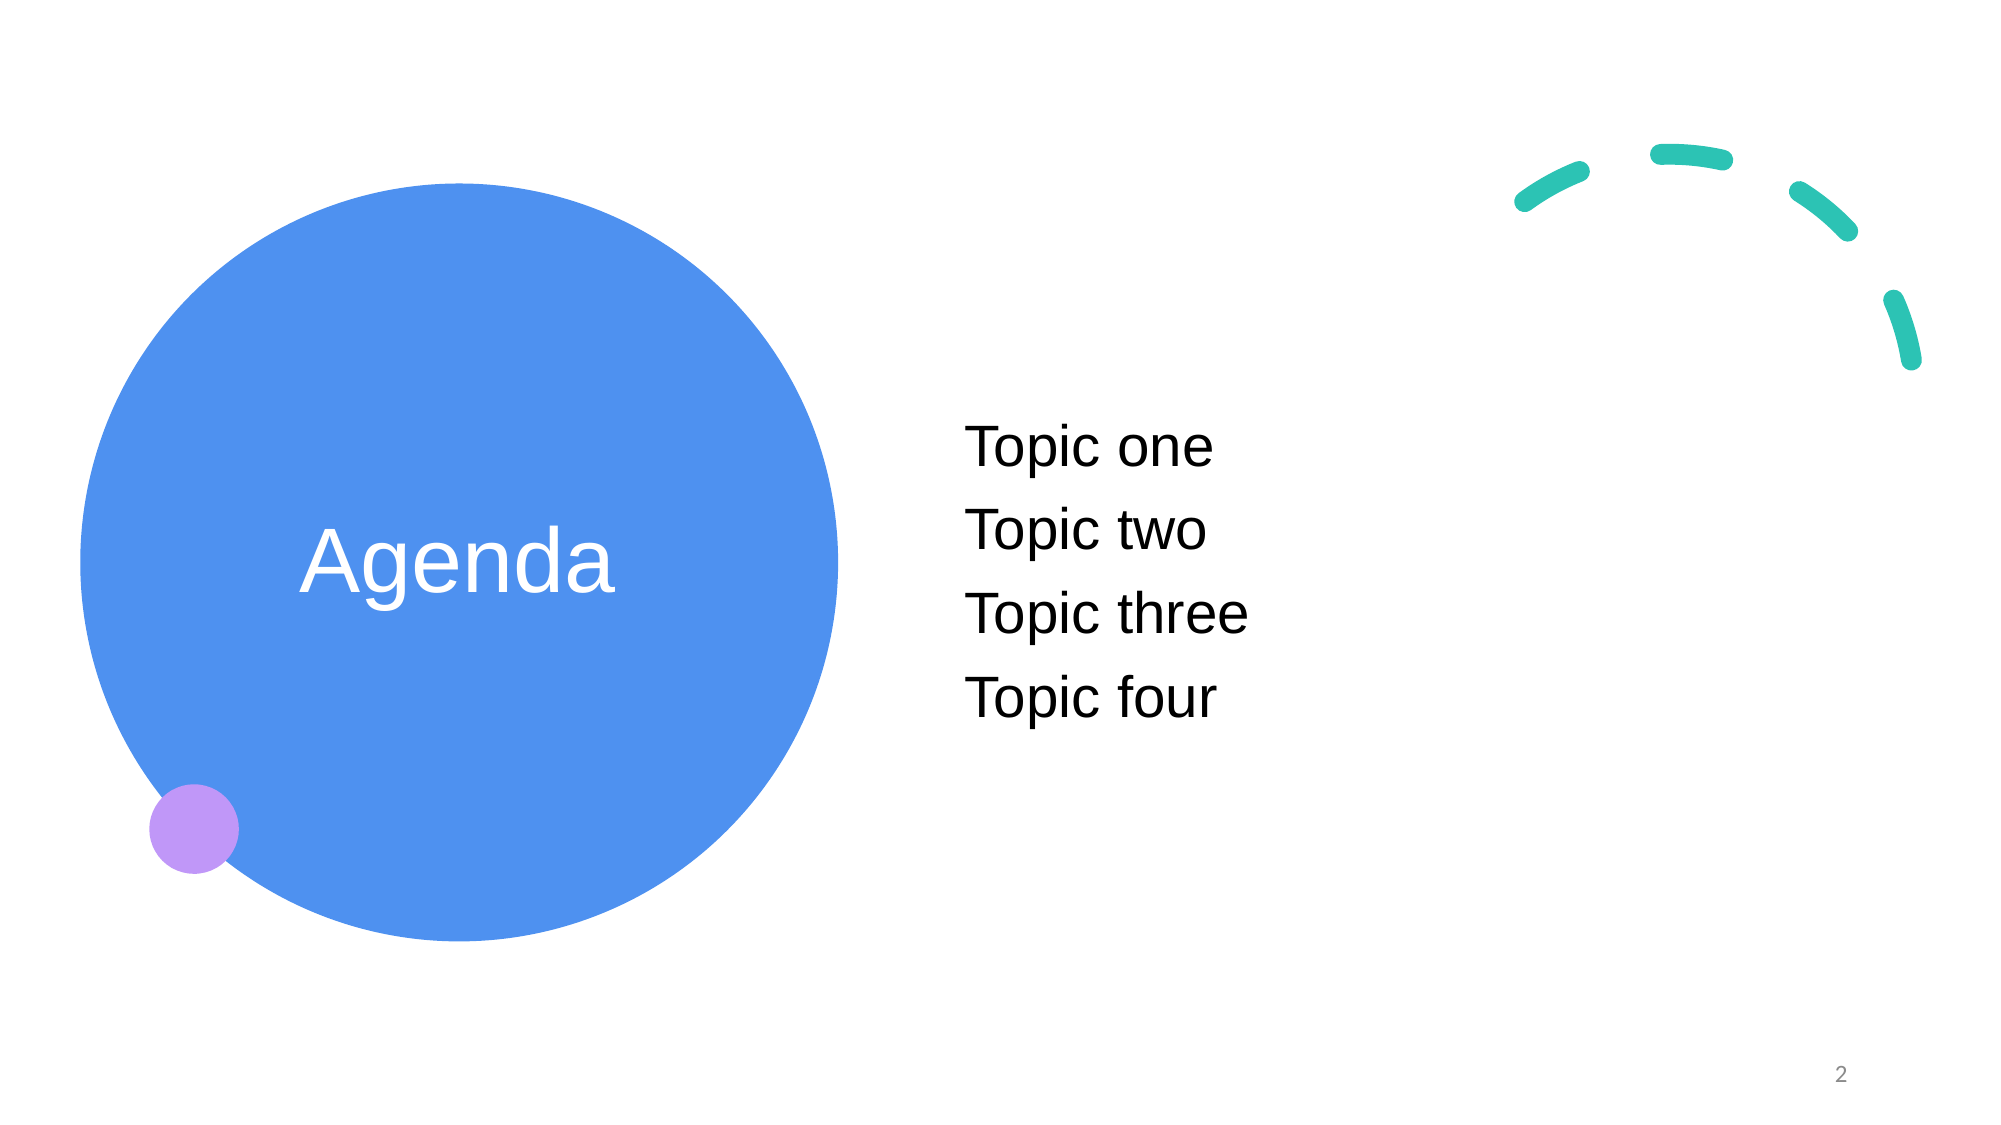

# Agenda
Topic one
Topic two
Topic three
Topic four
2